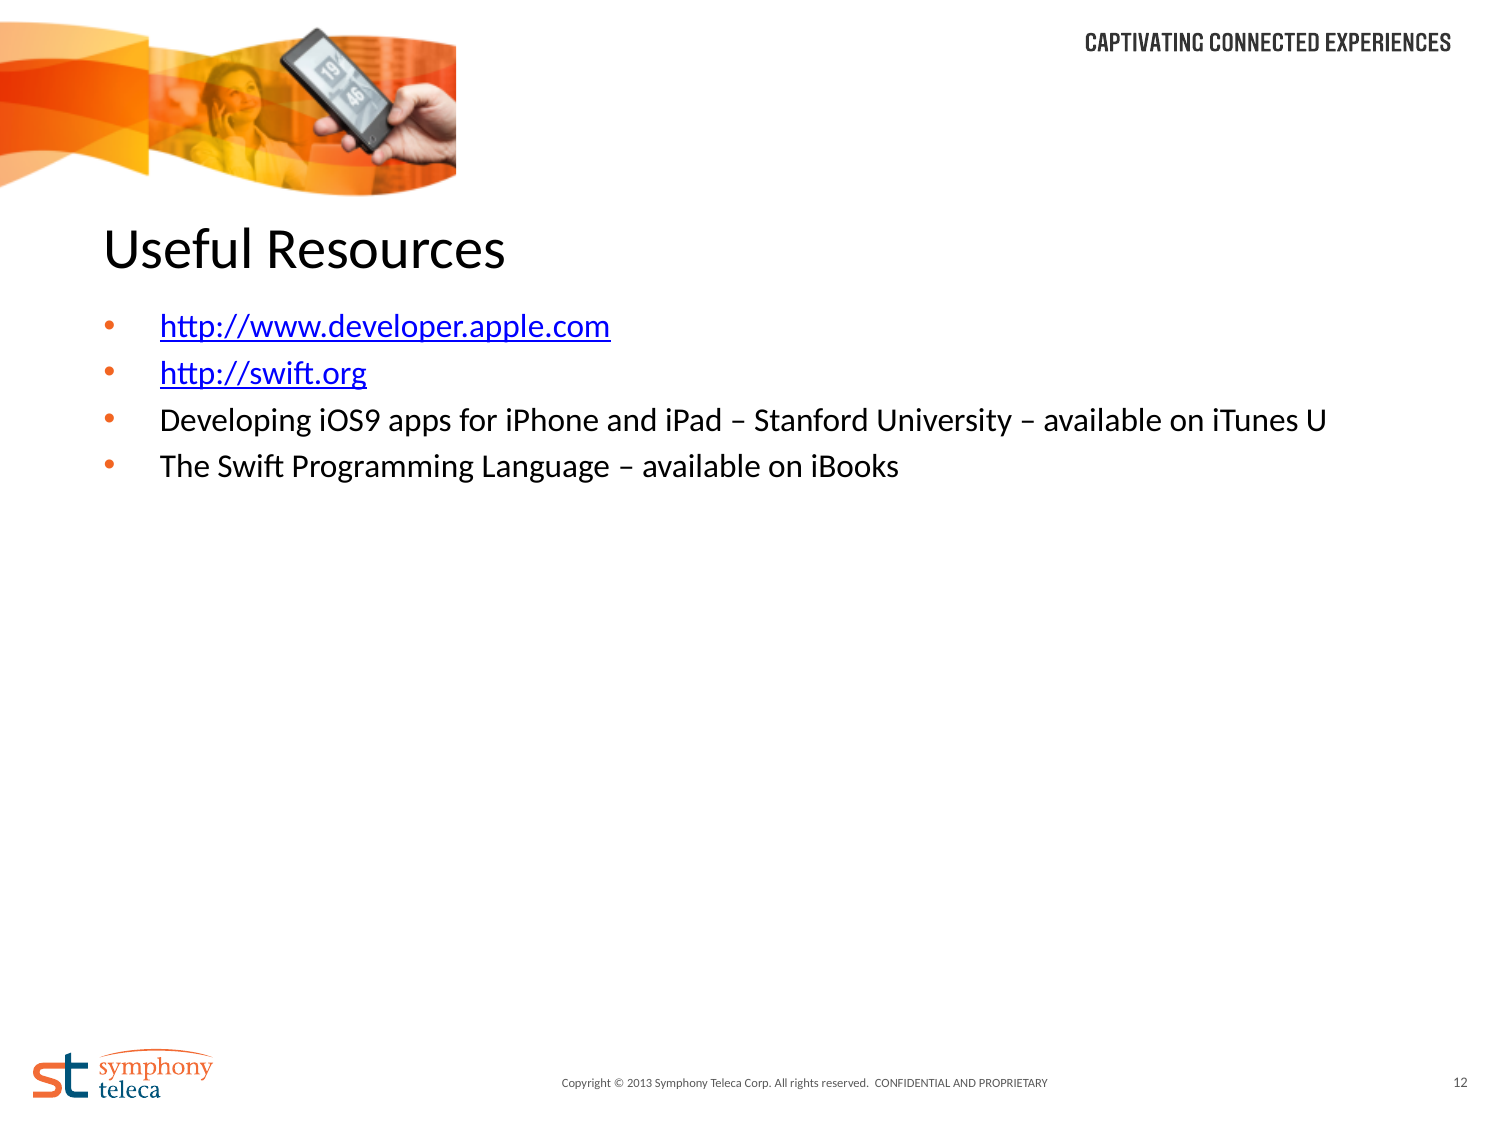

# Useful Resources
http://www.developer.apple.com
http://swift.org
Developing iOS9 apps for iPhone and iPad – Stanford University – available on iTunes U
The Swift Programming Language – available on iBooks